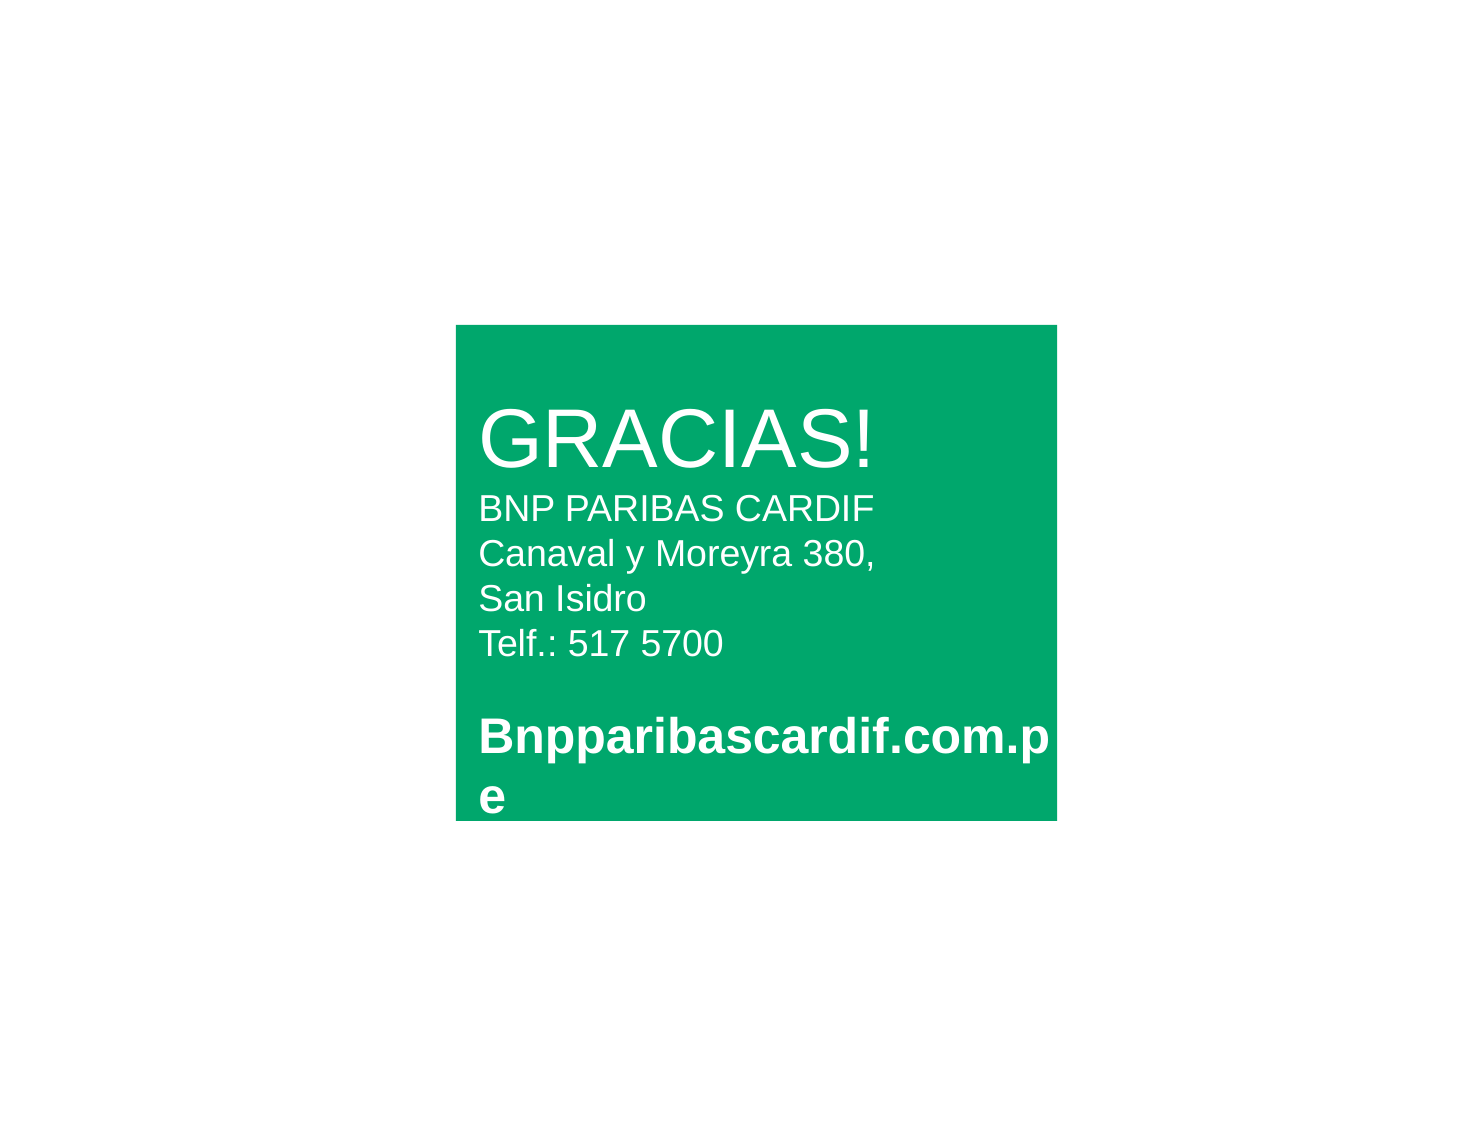

GRACIAS!
BNP PARIBAS CARDIF
Canaval y Moreyra 380,
San Isidro
Telf.: 517 5700

Bnpparibascardif.com.pe

Presentation title
|  00/00/0000  |
13